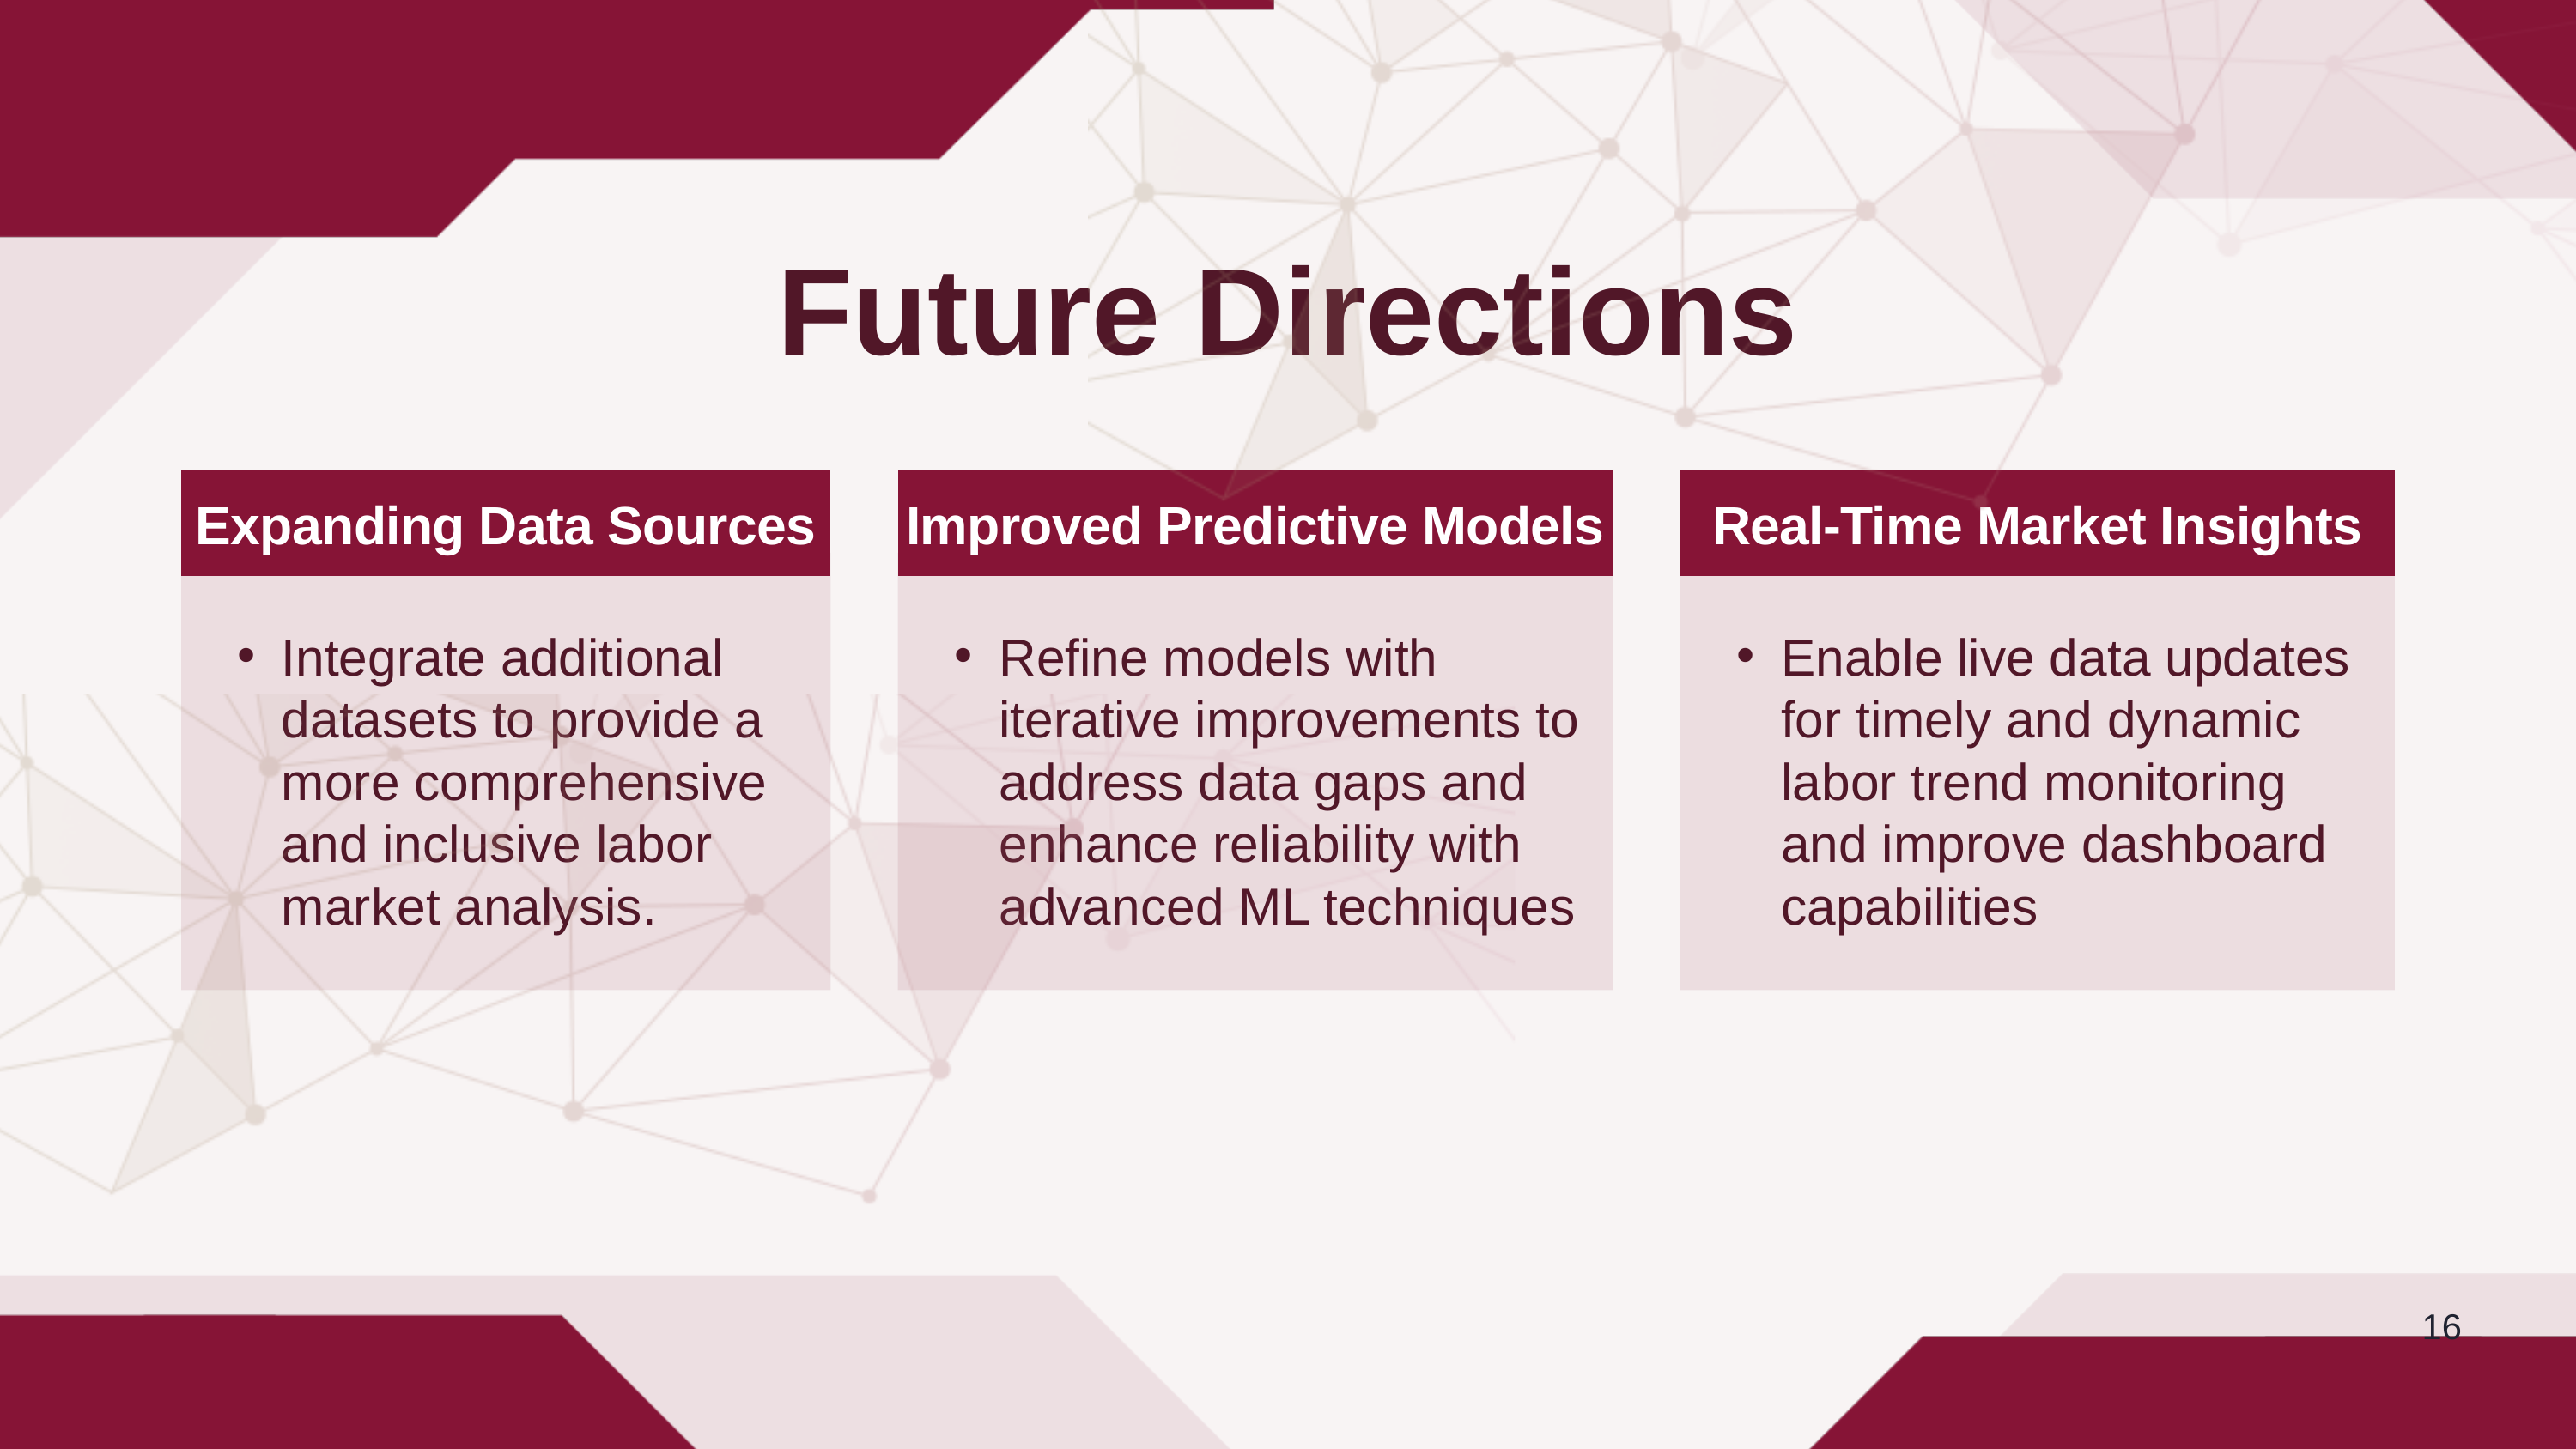

Future Directions

Expanding Data Sources

Improved Predictive Models

Real-Time Market Insights

Integrate additional datasets to provide a more comprehensive and inclusive labor market analysis.
Refine models with iterative improvements to address data gaps and enhance reliability with advanced ML techniques
Enable live data updates for timely and dynamic labor trend monitoring and improve dashboard capabilities

16